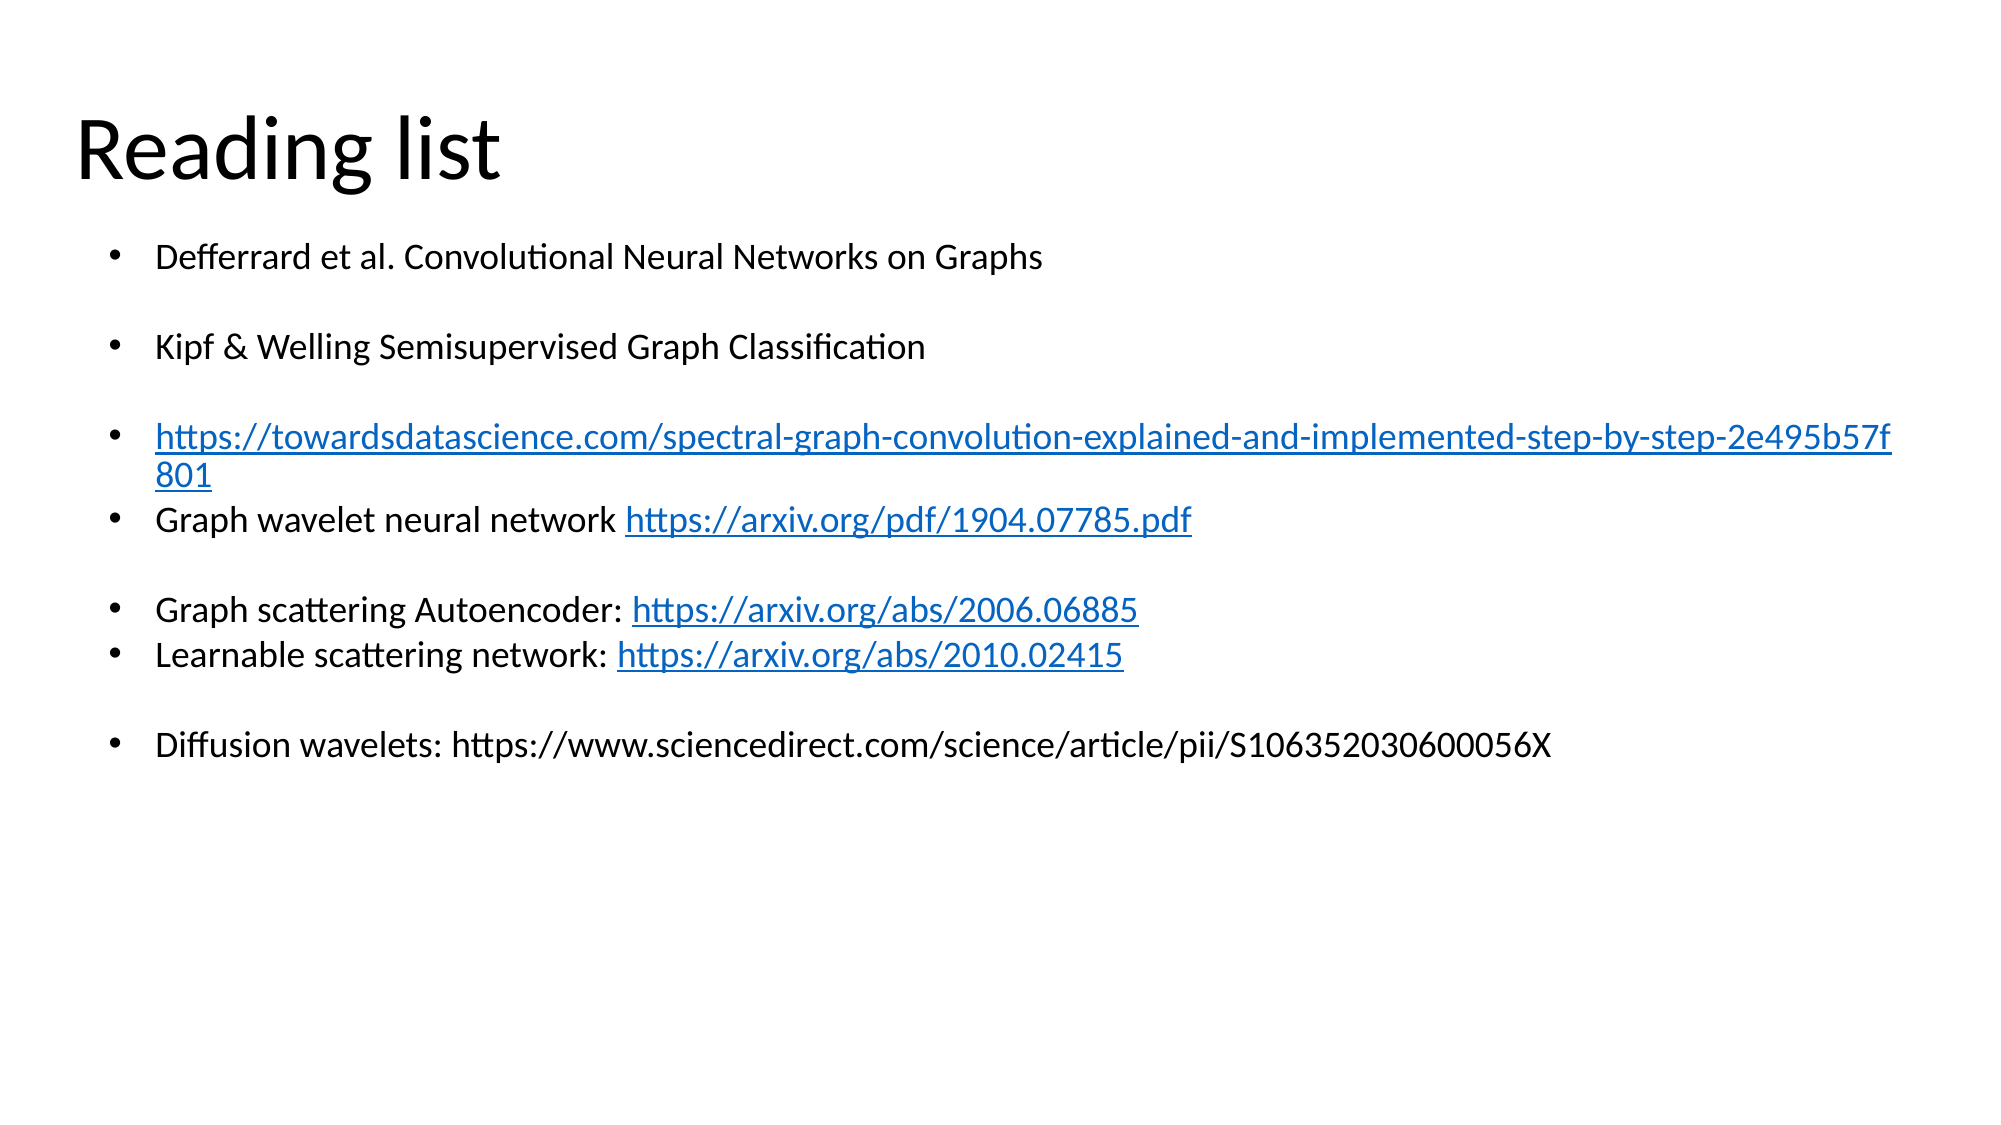

# Reading list
Defferrard et al. Convolutional Neural Networks on Graphs

Kipf & Welling Semisupervised Graph Classification

https://towardsdatascience.com/spectral-graph-convolution-explained-and-implemented-step-by-step-2e495b57f801
Graph wavelet neural network https://arxiv.org/pdf/1904.07785.pdf

Graph scattering Autoencoder: https://arxiv.org/abs/2006.06885
Learnable scattering network: https://arxiv.org/abs/2010.02415

Diffusion wavelets: https://www.sciencedirect.com/science/article/pii/S106352030600056X